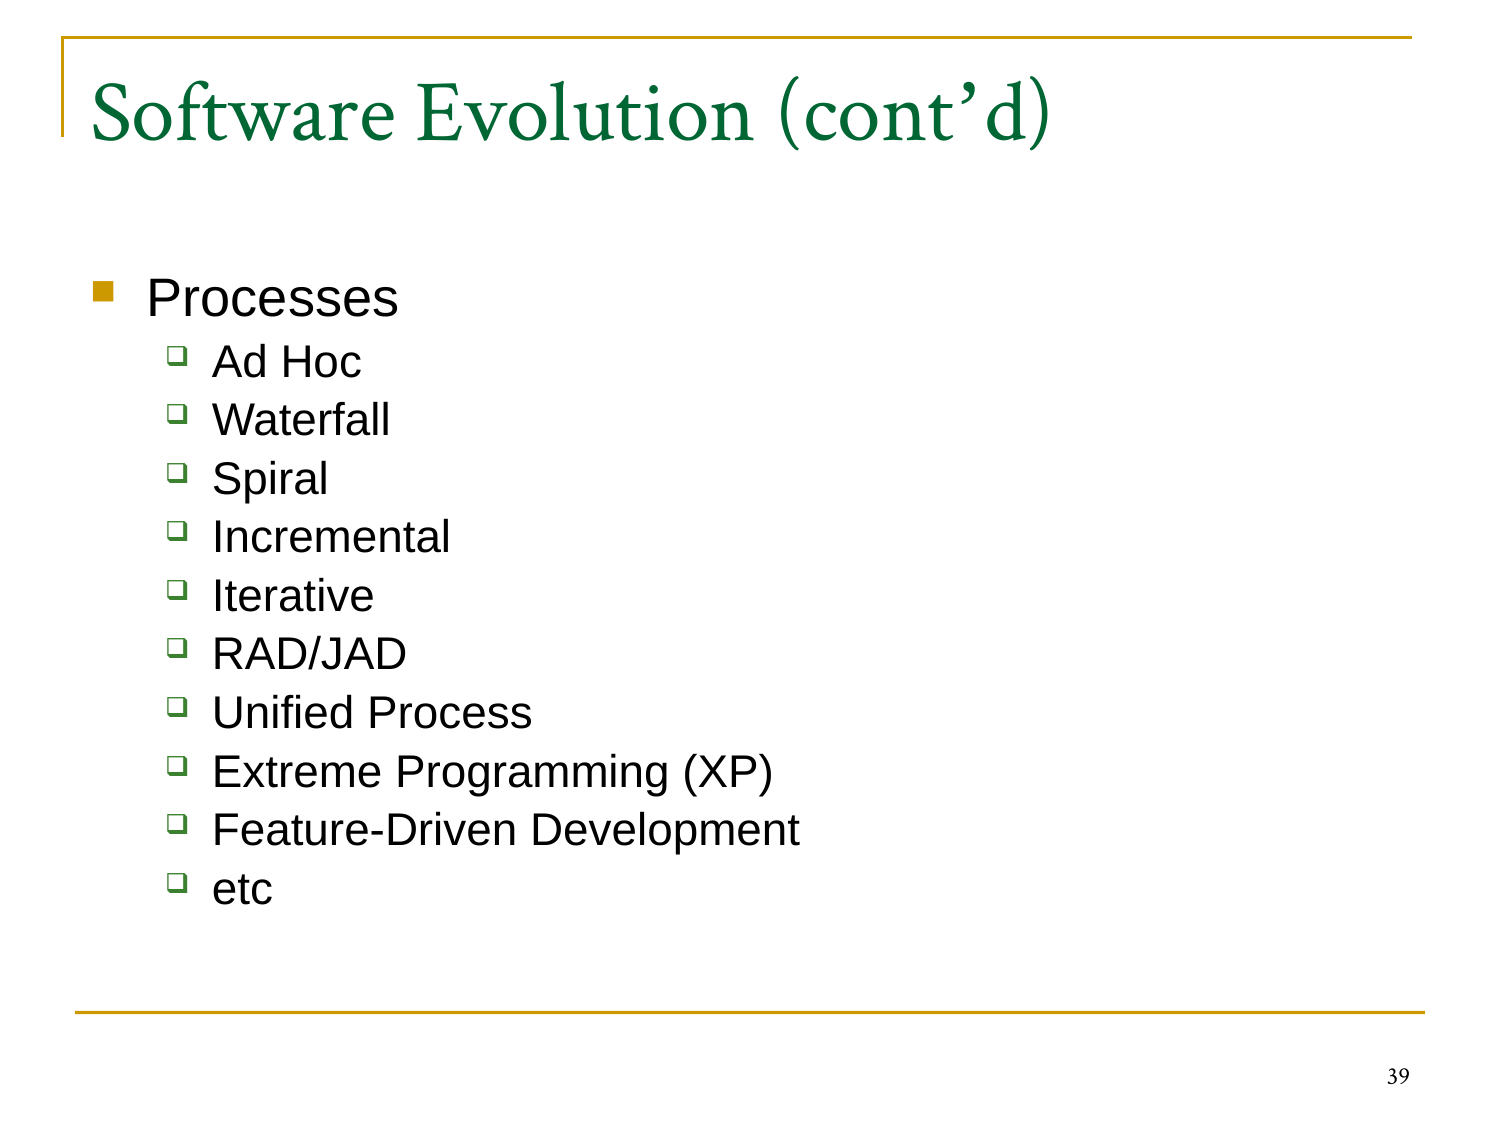

# Software Evolution (cont’d)
Processes
Ad Hoc
Waterfall
Spiral
Incremental
Iterative
RAD/JAD
Unified Process
Extreme Programming (XP)
Feature-Driven Development
etc
39